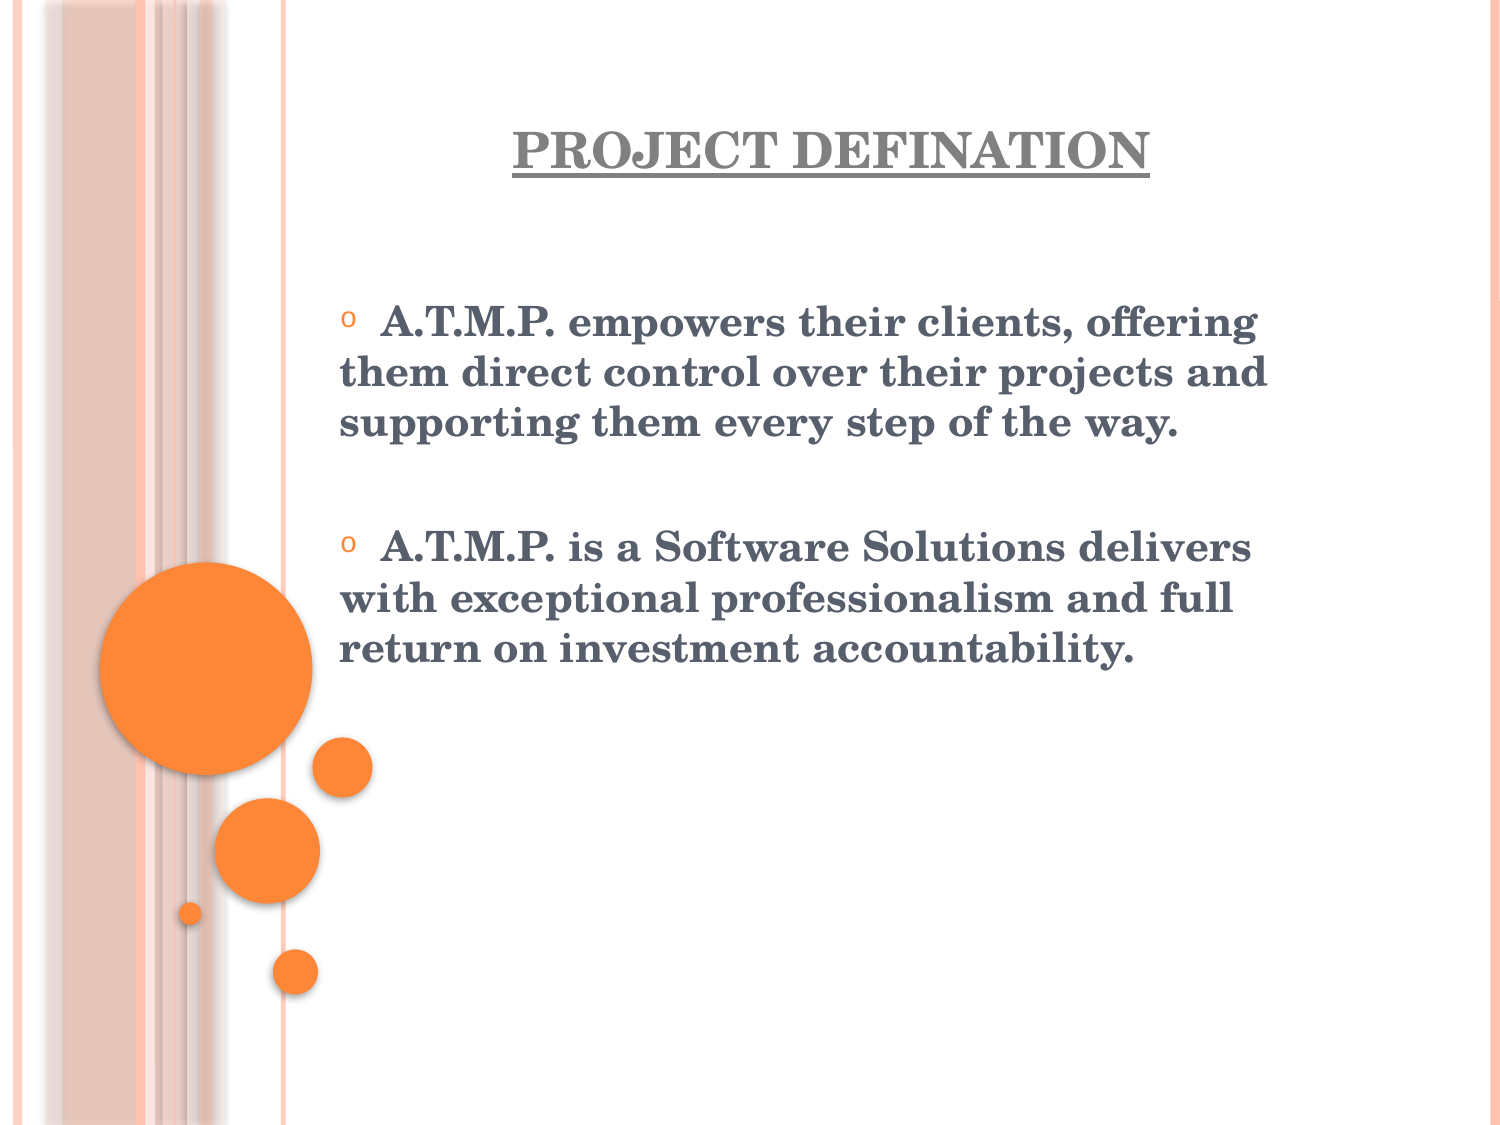

# PROJECT DEFINATION
  A.T.M.P. empowers their clients, offering them direct control over their projects and supporting them every step of the way.

  A.T.M.P. is a Software Solutions delivers with exceptional professionalism and full return on investment accountability.